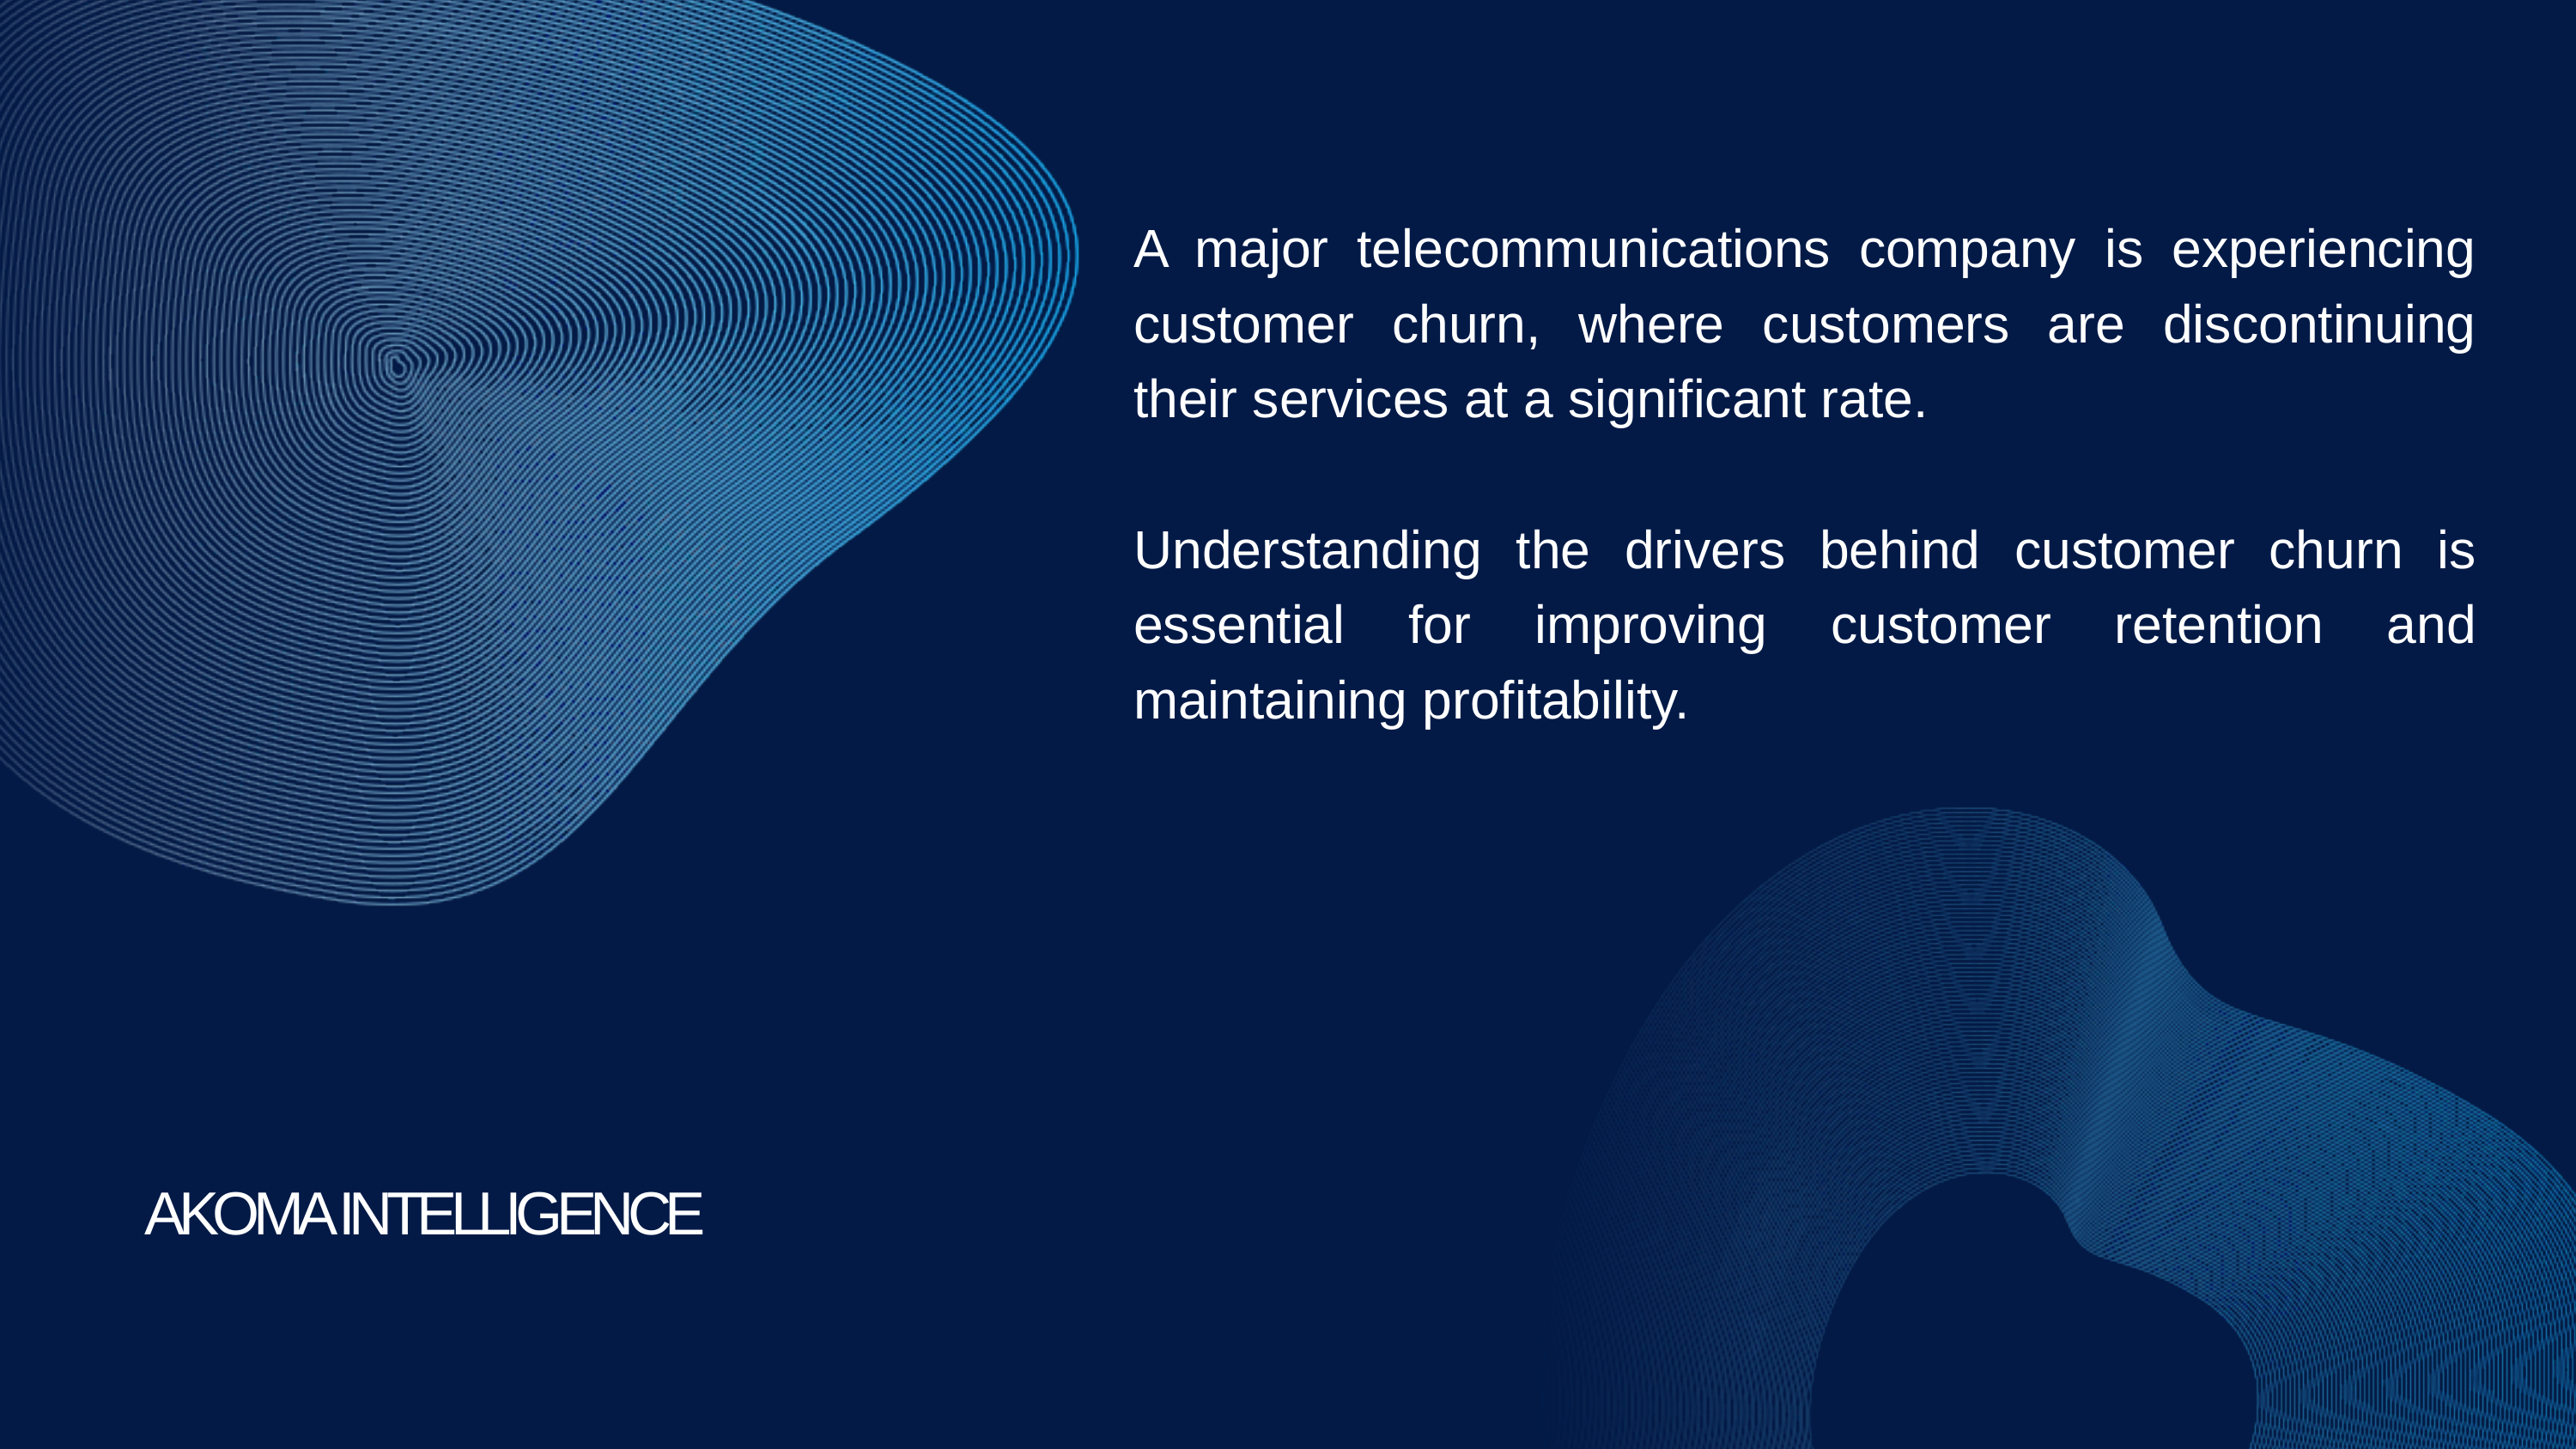

A major telecommunications company is experiencing customer churn, where customers are discontinuing their services at a significant rate.

Understanding the drivers behind customer churn is essential for improving customer retention and maintaining profitability.

AKOMA INTELLIGENCE